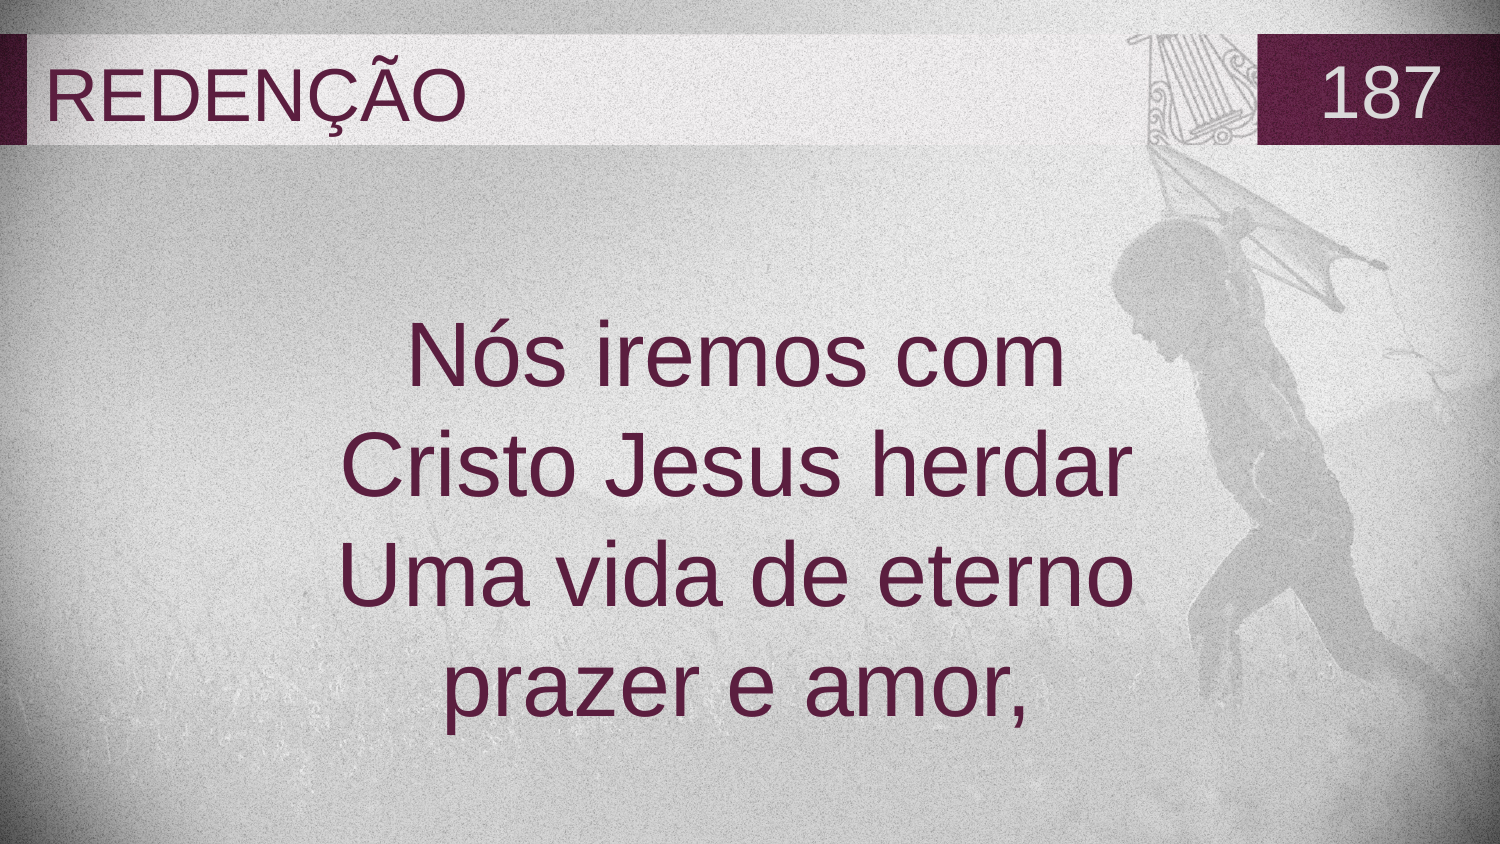

# REDENÇÃO
187
Nós iremos com
Cristo Jesus herdar
Uma vida de eterno
prazer e amor,